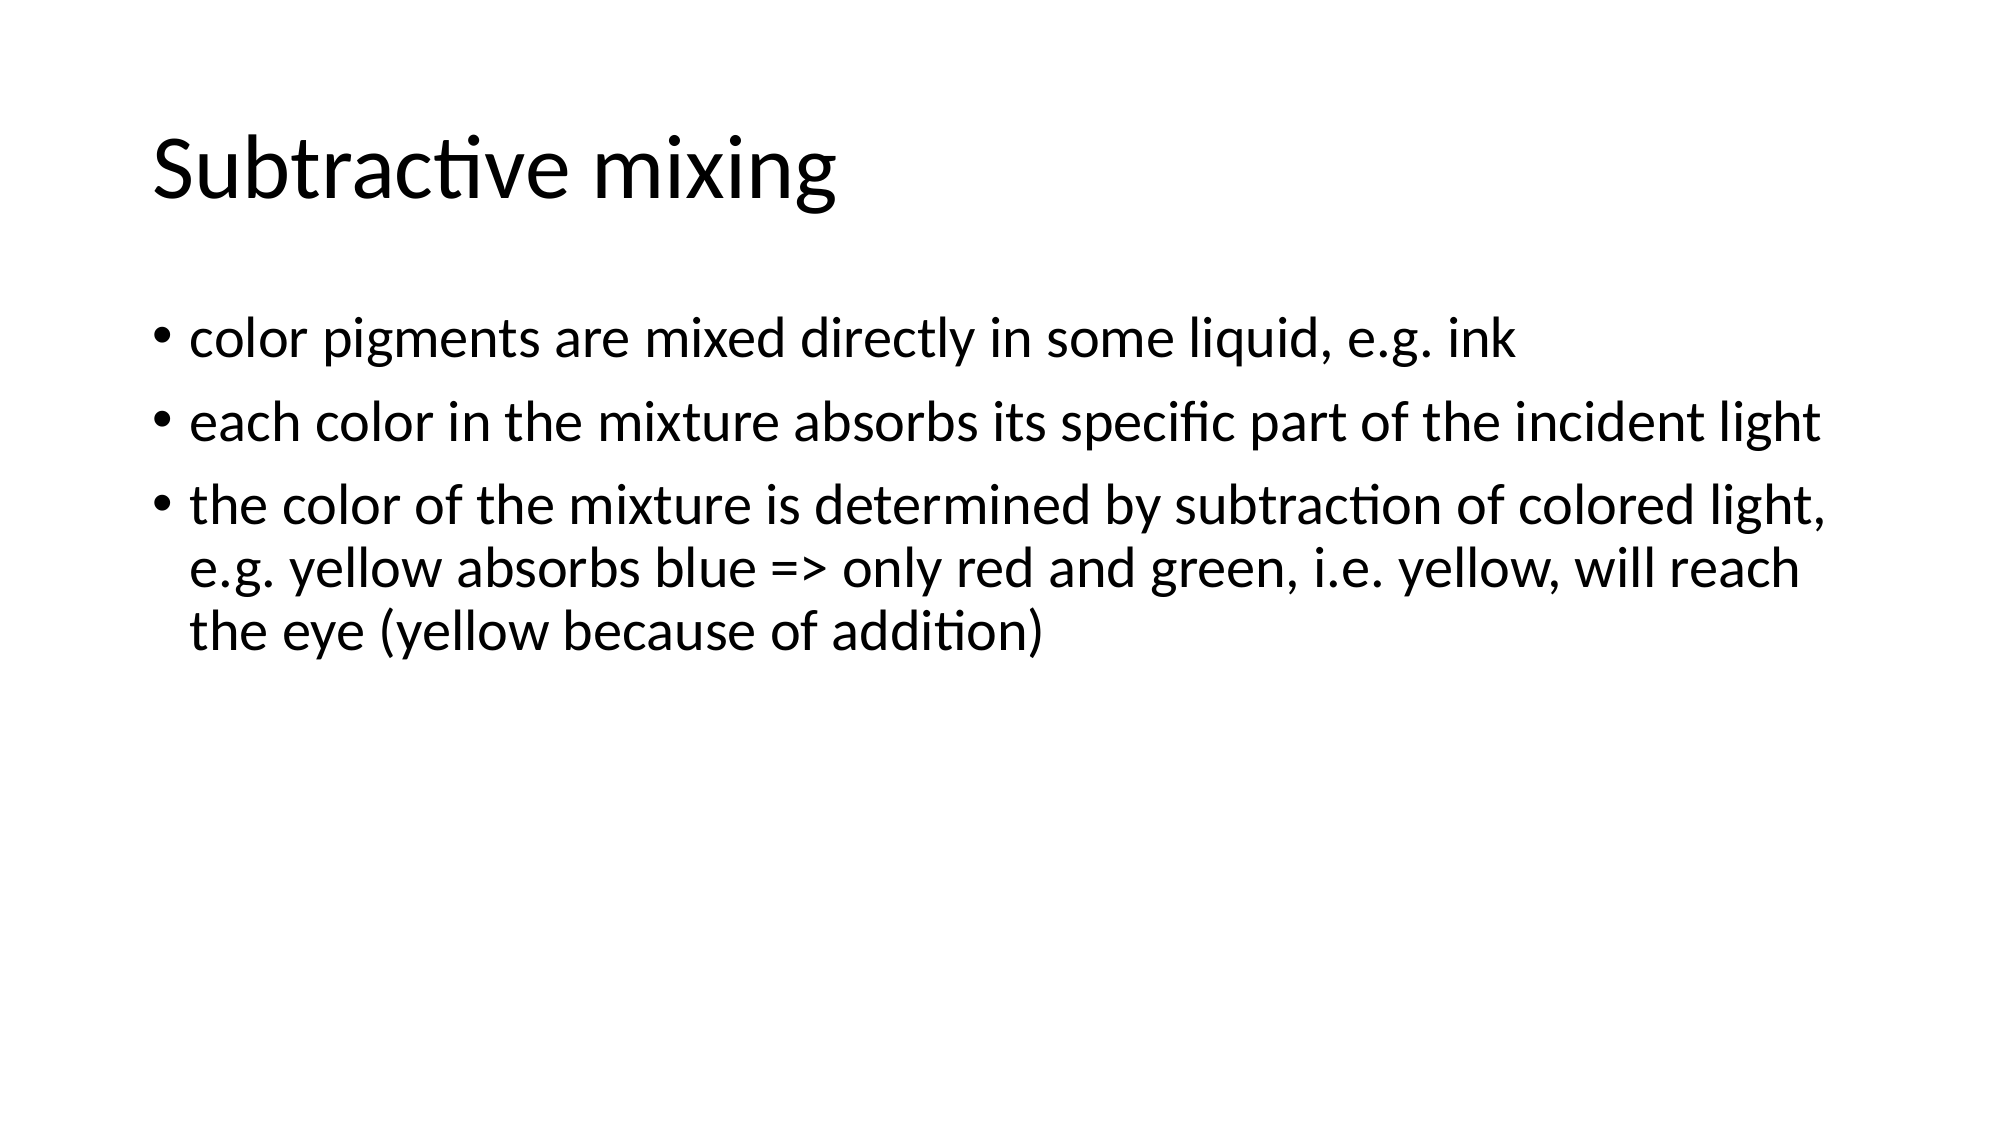

# Subtractive mixing
color pigments are mixed directly in some liquid, e.g. ink
each color in the mixture absorbs its specific part of the incident light
the color of the mixture is determined by subtraction of colored light, e.g. yellow absorbs blue => only red and green, i.e. yellow, will reach the eye (yellow because of addition)